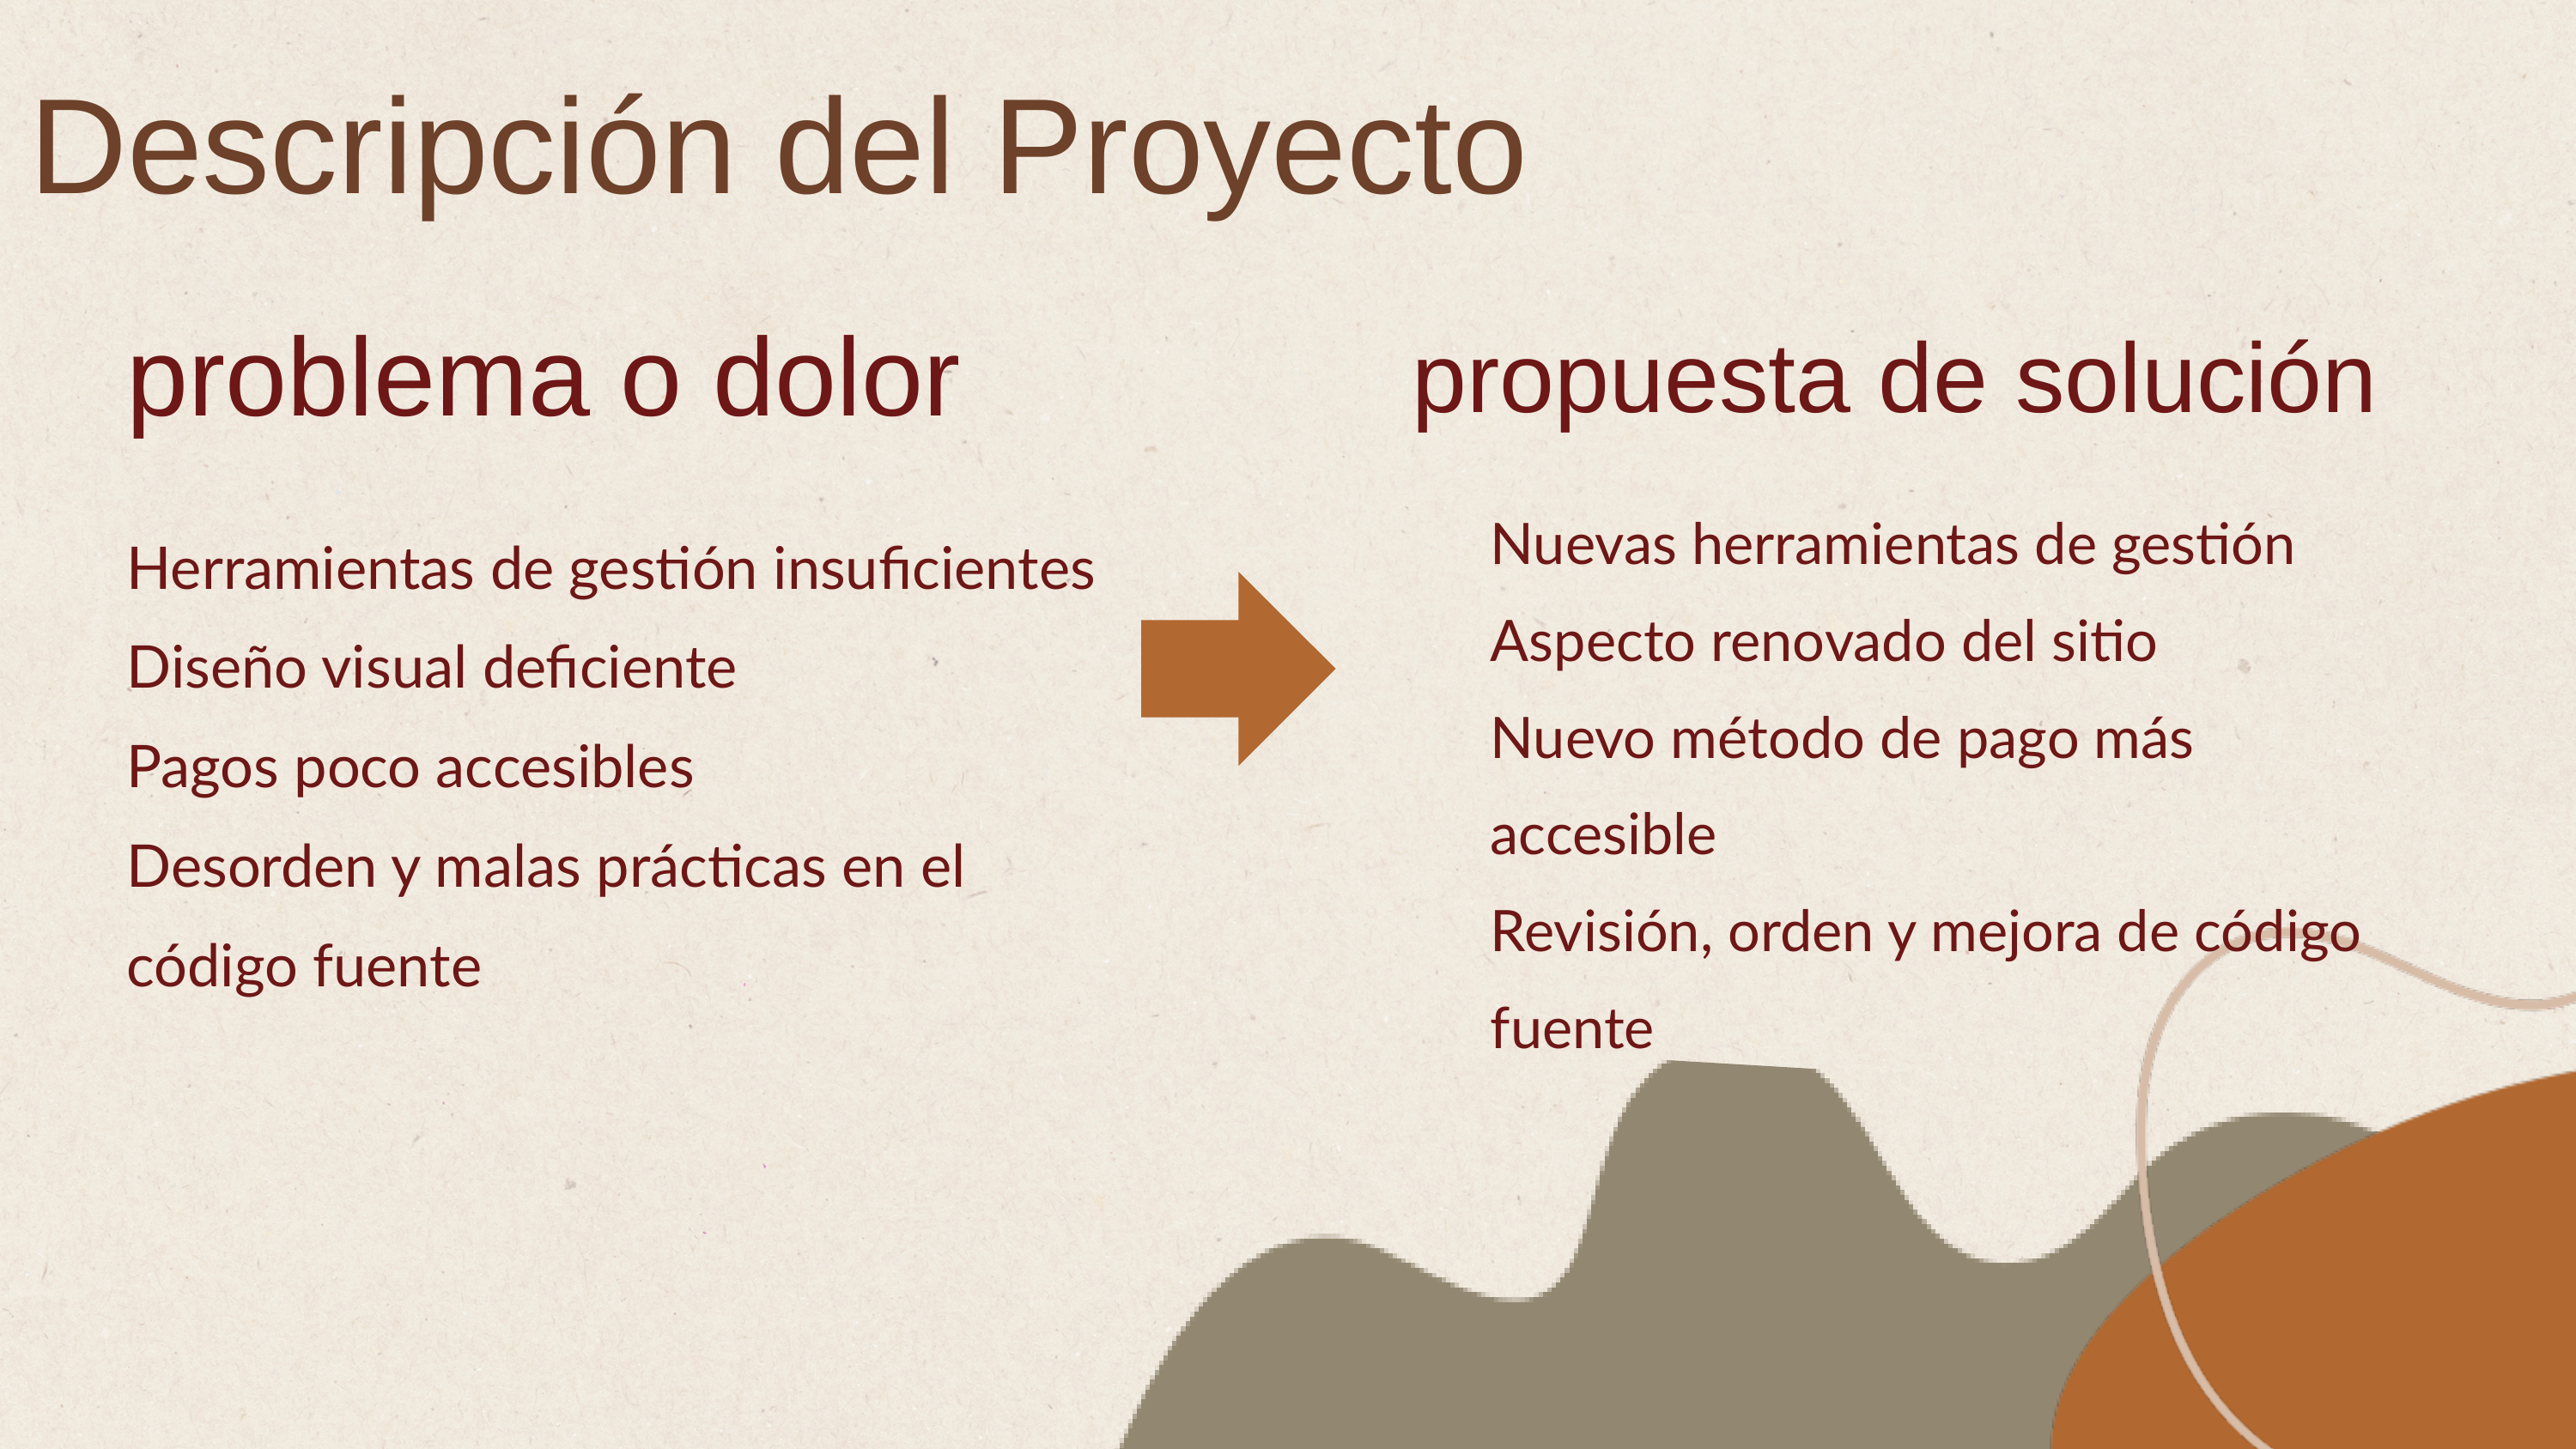

Descripción del Proyecto
problema o dolor
propuesta de solución
Nuevas herramientas de gestión
Aspecto renovado del sitio
Nuevo método de pago más accesible
Revisión, orden y mejora de código fuente
Herramientas de gestión insuficientes
Diseño visual deficiente
Pagos poco accesibles
Desorden y malas prácticas en el código fuente